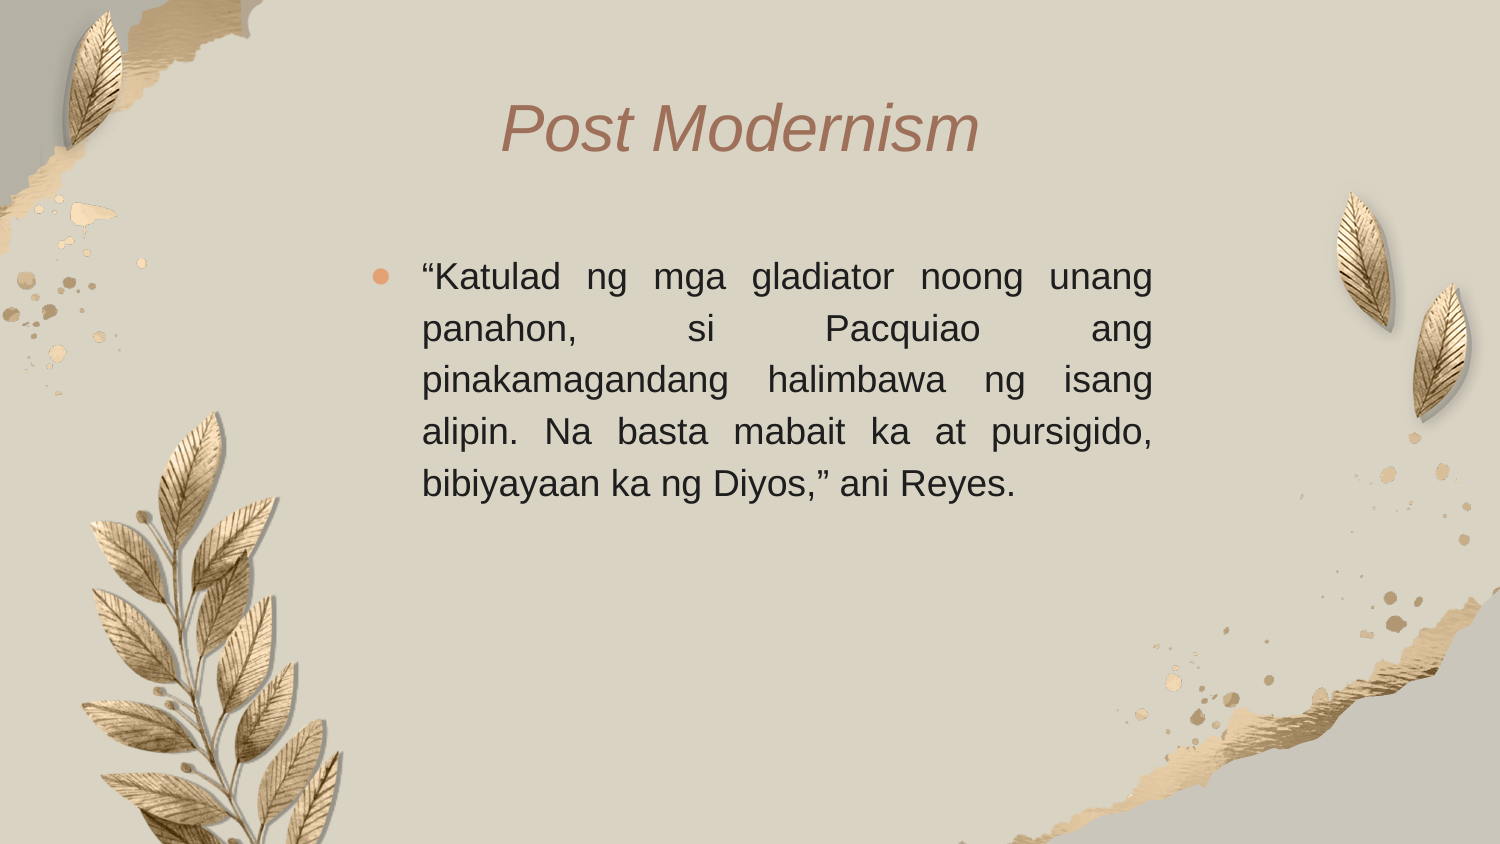

# Post Modernism
“Katulad ng mga gladiator noong unang panahon, si Pacquiao ang pinakamagandang halimbawa ng isang alipin. Na basta mabait ka at pursigido, bibiyayaan ka ng Diyos,” ani Reyes.